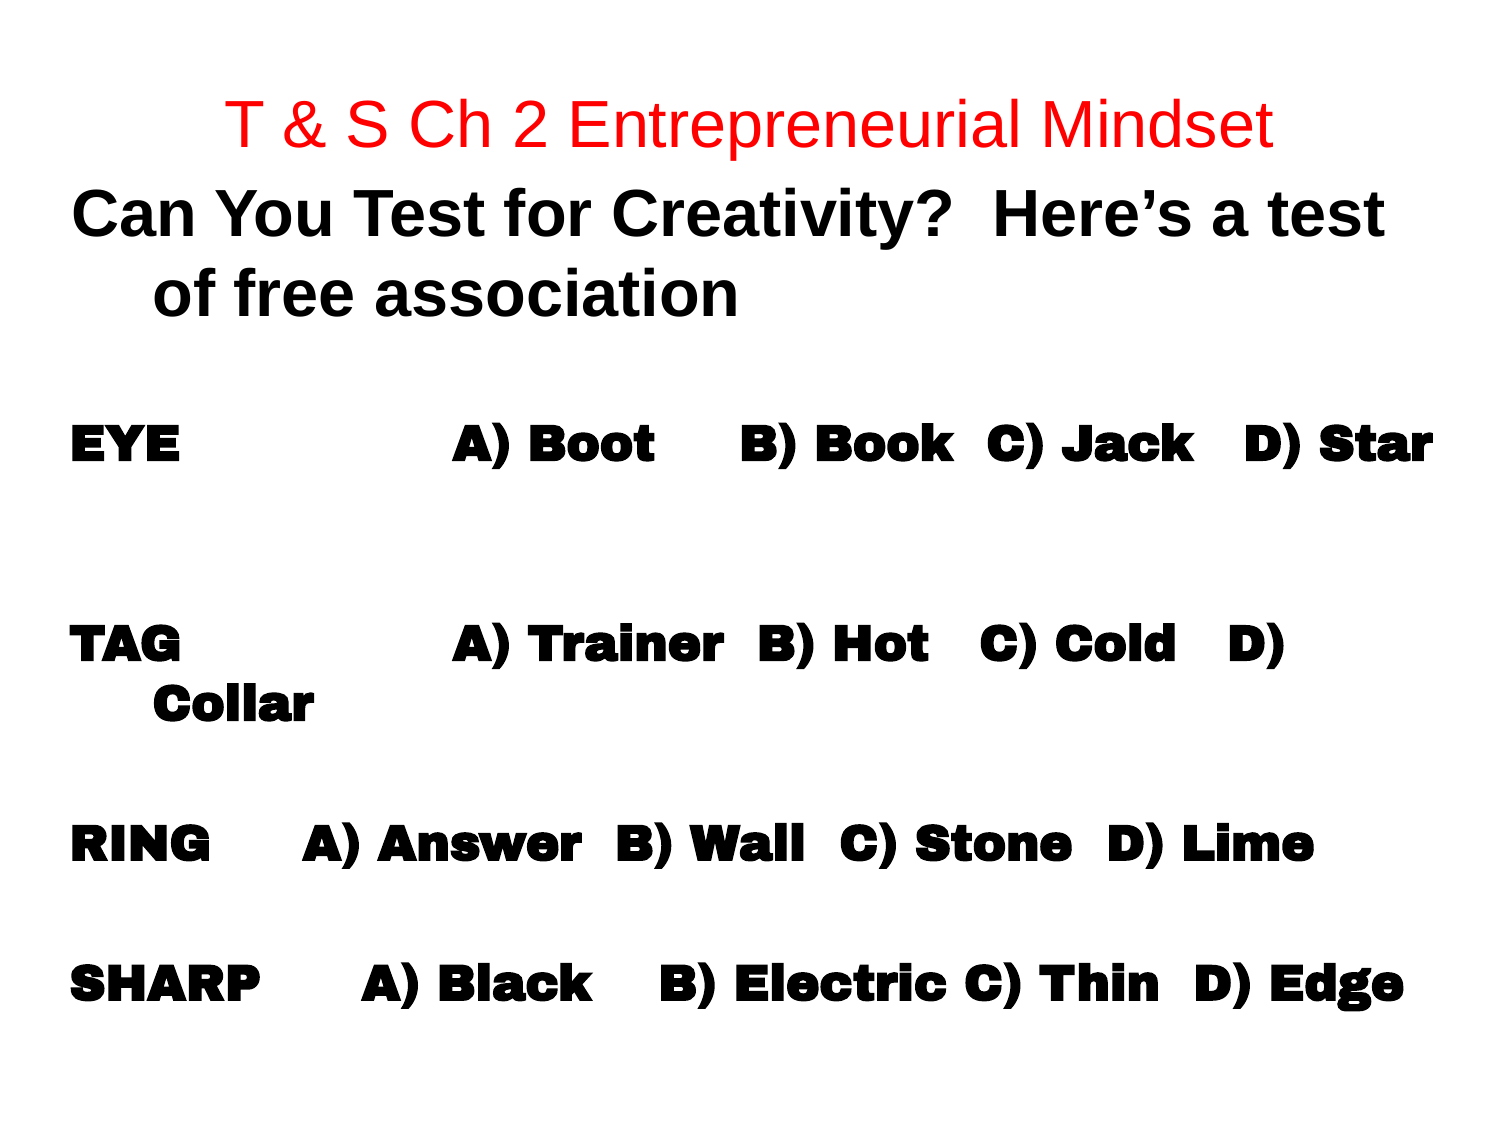

# T & S Ch 2 Entrepreneurial Mindset
 Can You Test for Creativity?  Here’s a test of free association

 EYE		A) Boot     B) Book  C) Jack   D) Star

 TAG		A) Trainer  B) Hot   C) Cold   D) Collar

 RING	A) Answer  B) Wall  C) Stone  D) Lime

 SHARP      A) Black    B) Electric C) Thin  D) Edge